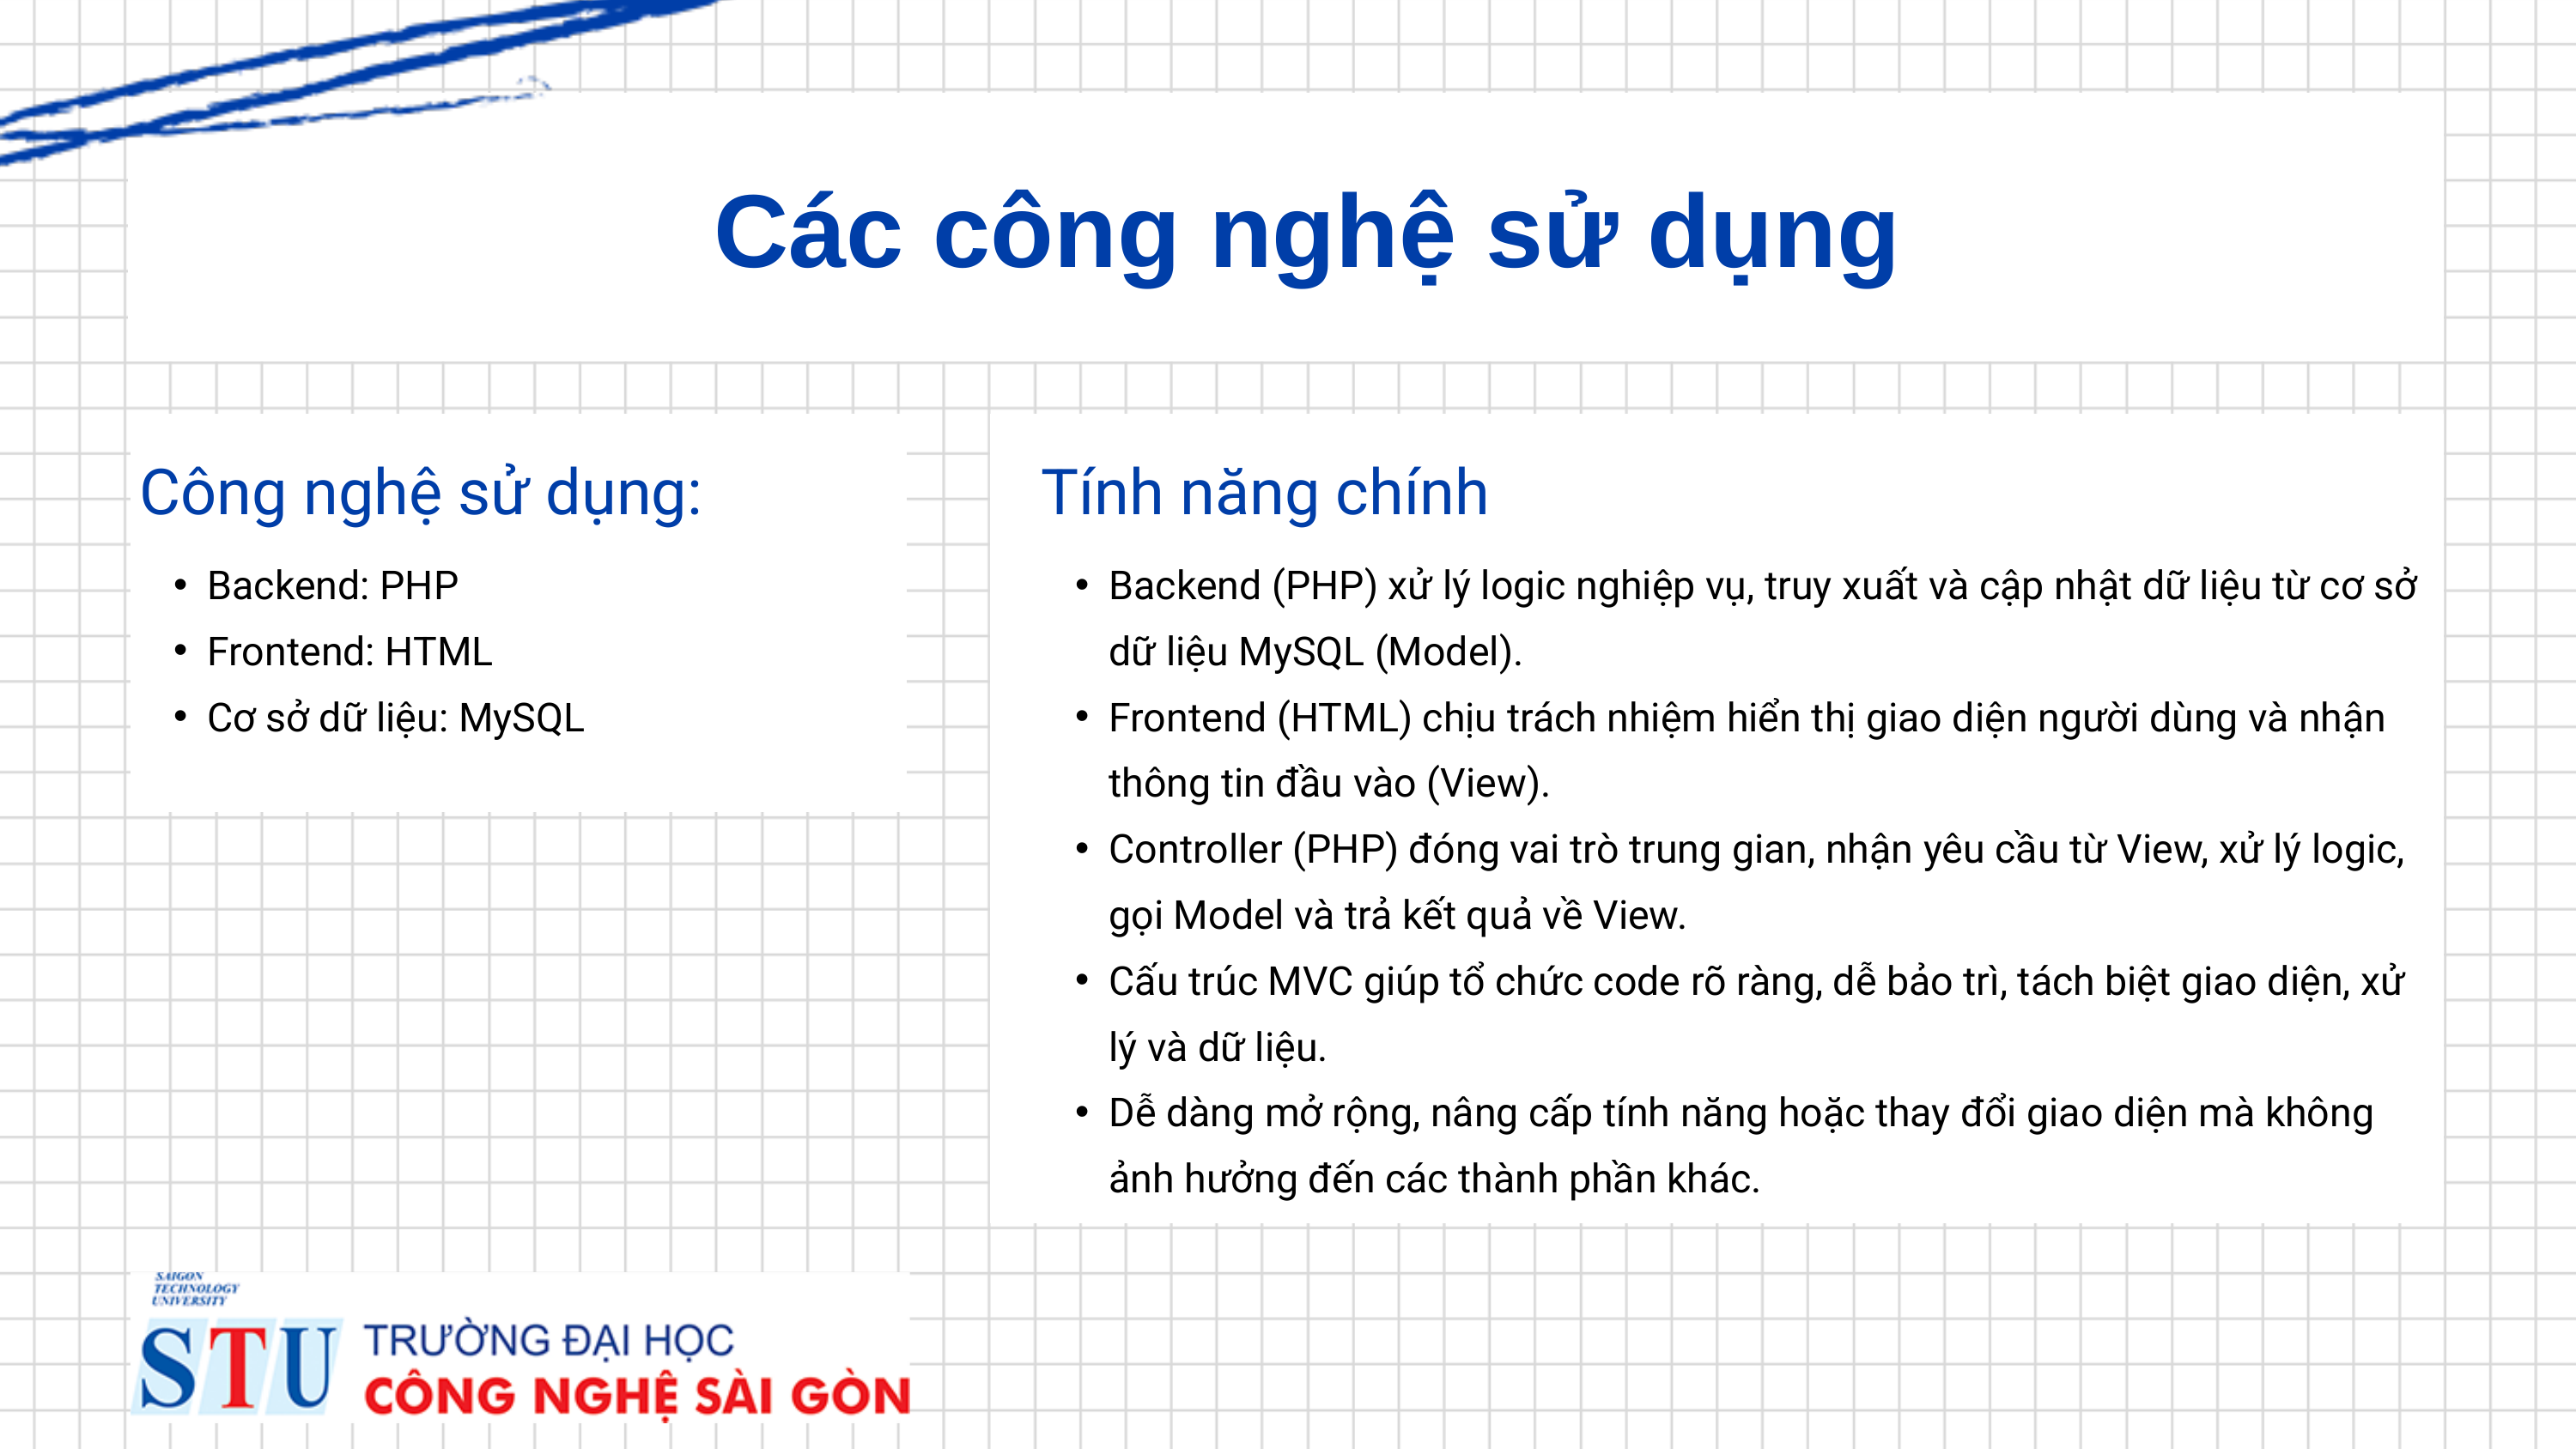

Các công nghệ sử dụng

Tính năng chính
Backend (PHP) xử lý logic nghiệp vụ, truy xuất và cập nhật dữ liệu từ cơ sở dữ liệu MySQL (Model).
Frontend (HTML) chịu trách nhiệm hiển thị giao diện người dùng và nhận thông tin đầu vào (View).
Controller (PHP) đóng vai trò trung gian, nhận yêu cầu từ View, xử lý logic, gọi Model và trả kết quả về View.
Cấu trúc MVC giúp tổ chức code rõ ràng, dễ bảo trì, tách biệt giao diện, xử lý và dữ liệu.
Dễ dàng mở rộng, nâng cấp tính năng hoặc thay đổi giao diện mà không ảnh hưởng đến các thành phần khác.
Công nghệ sử dụng:
Backend: PHP
Frontend: HTML
Cơ sở dữ liệu: MySQL